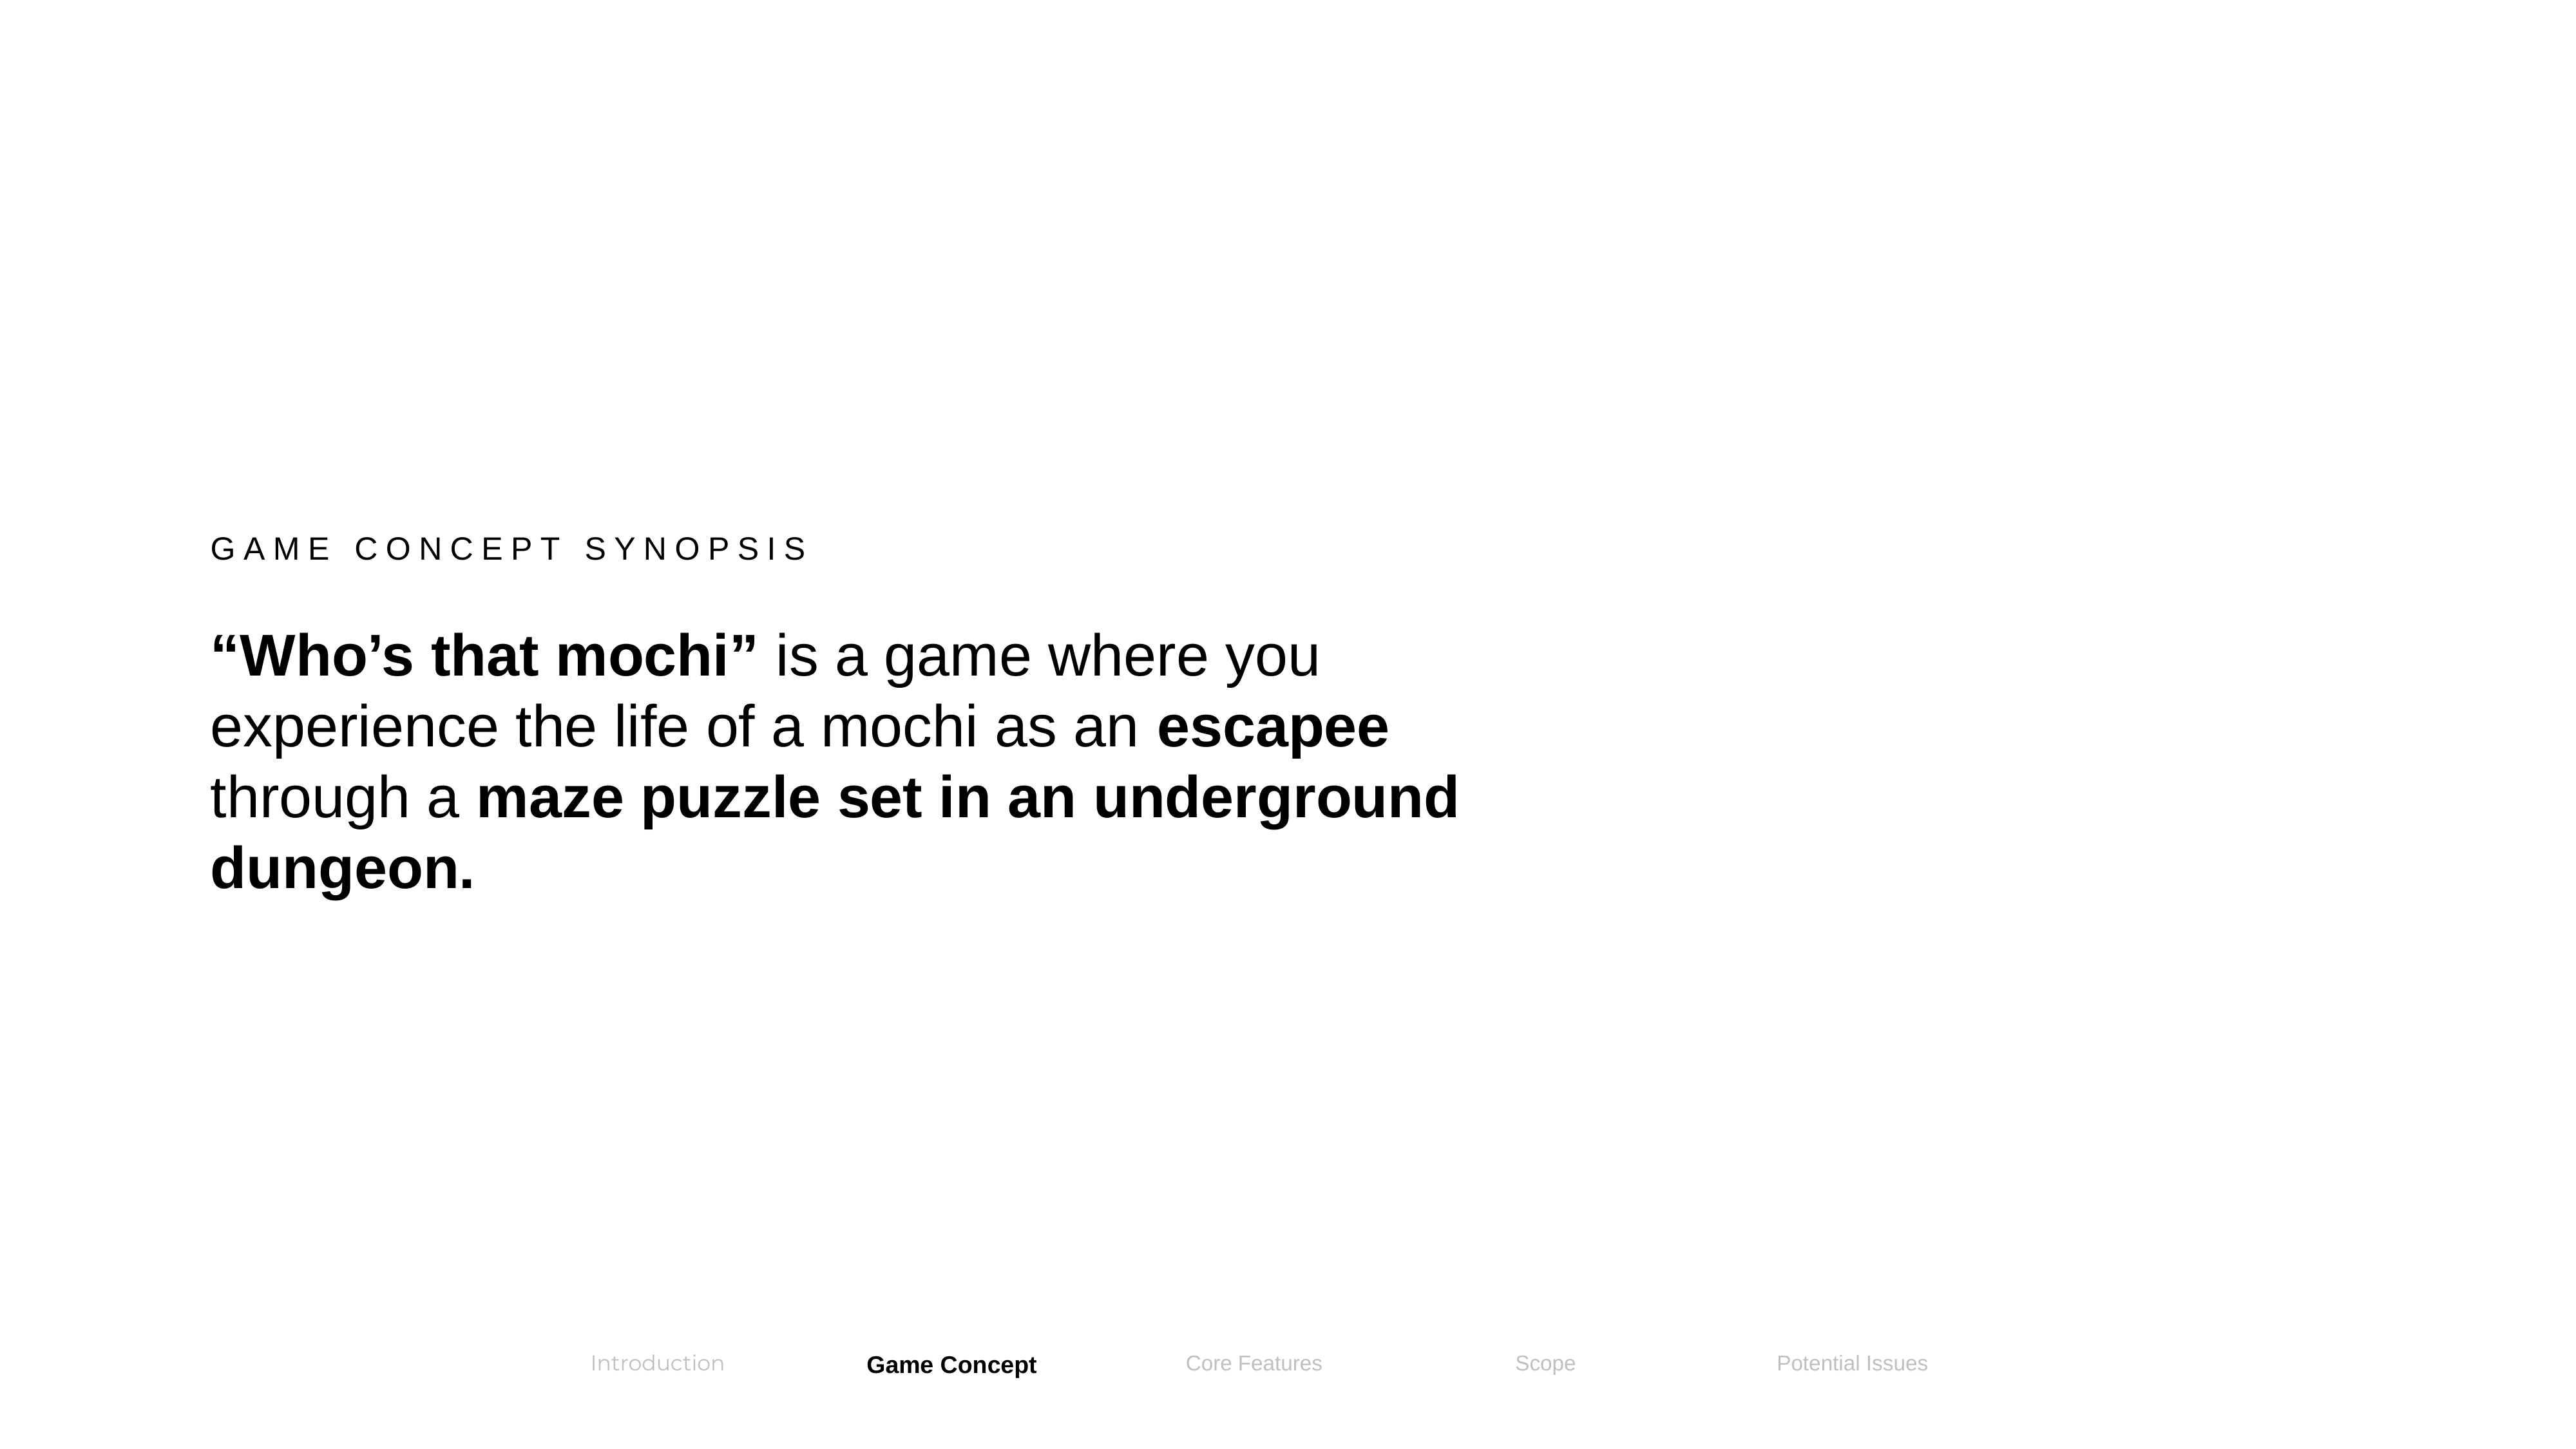

GAME CONCEPT SYNOPSIS
“Who’s that mochi” is a game where you experience the life of a mochi as an escapee through a maze puzzle set in an underground dungeon.
Introduction
Game Concept
Core Features
Scope
Potential Issues